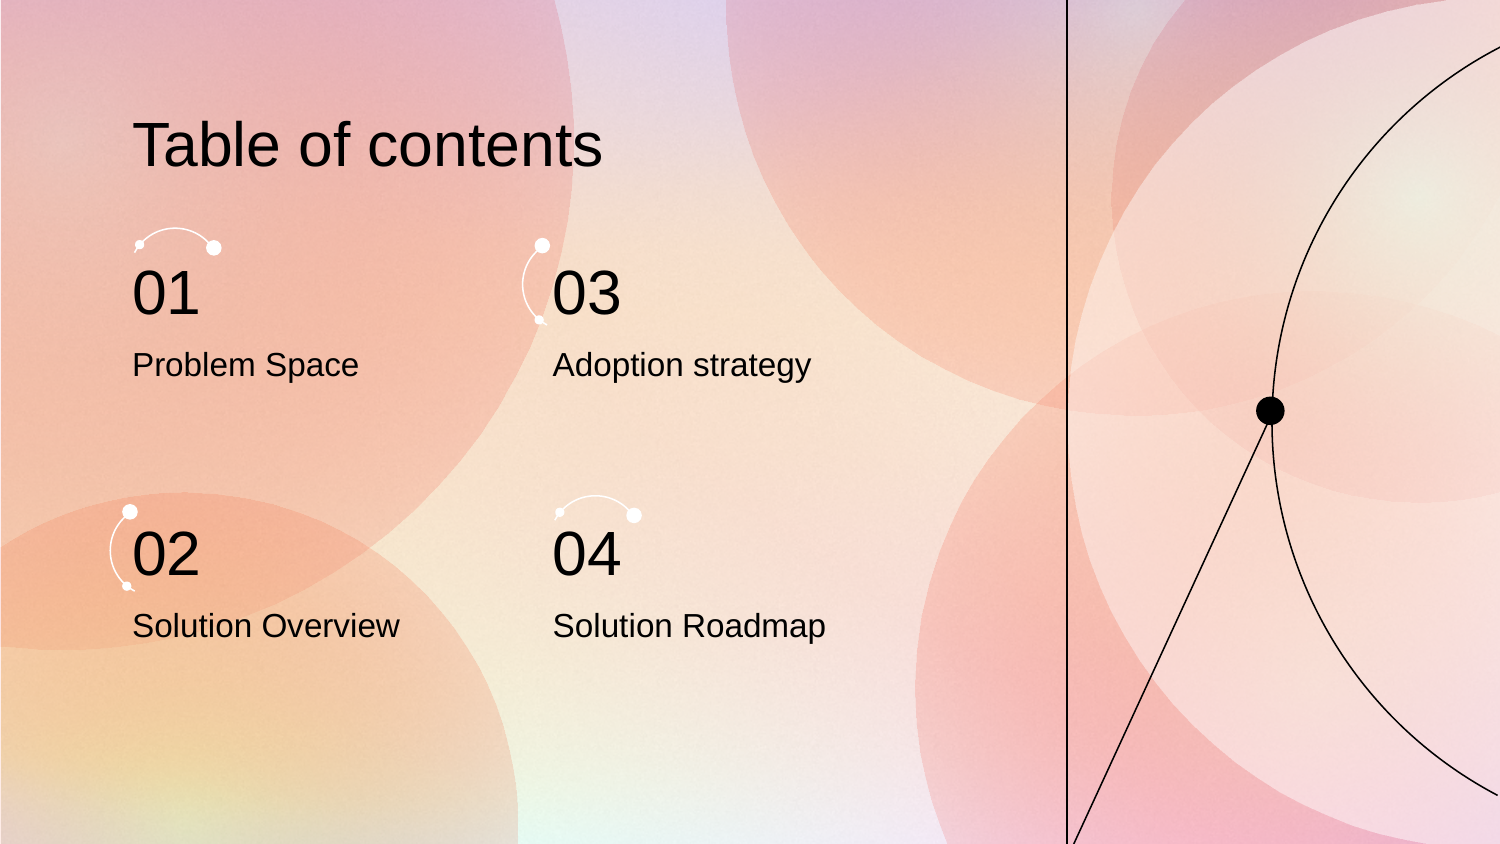

# Table of contents

01
03
Problem Space
Adoption strategy

02
04
Solution Roadmap
Solution Overview